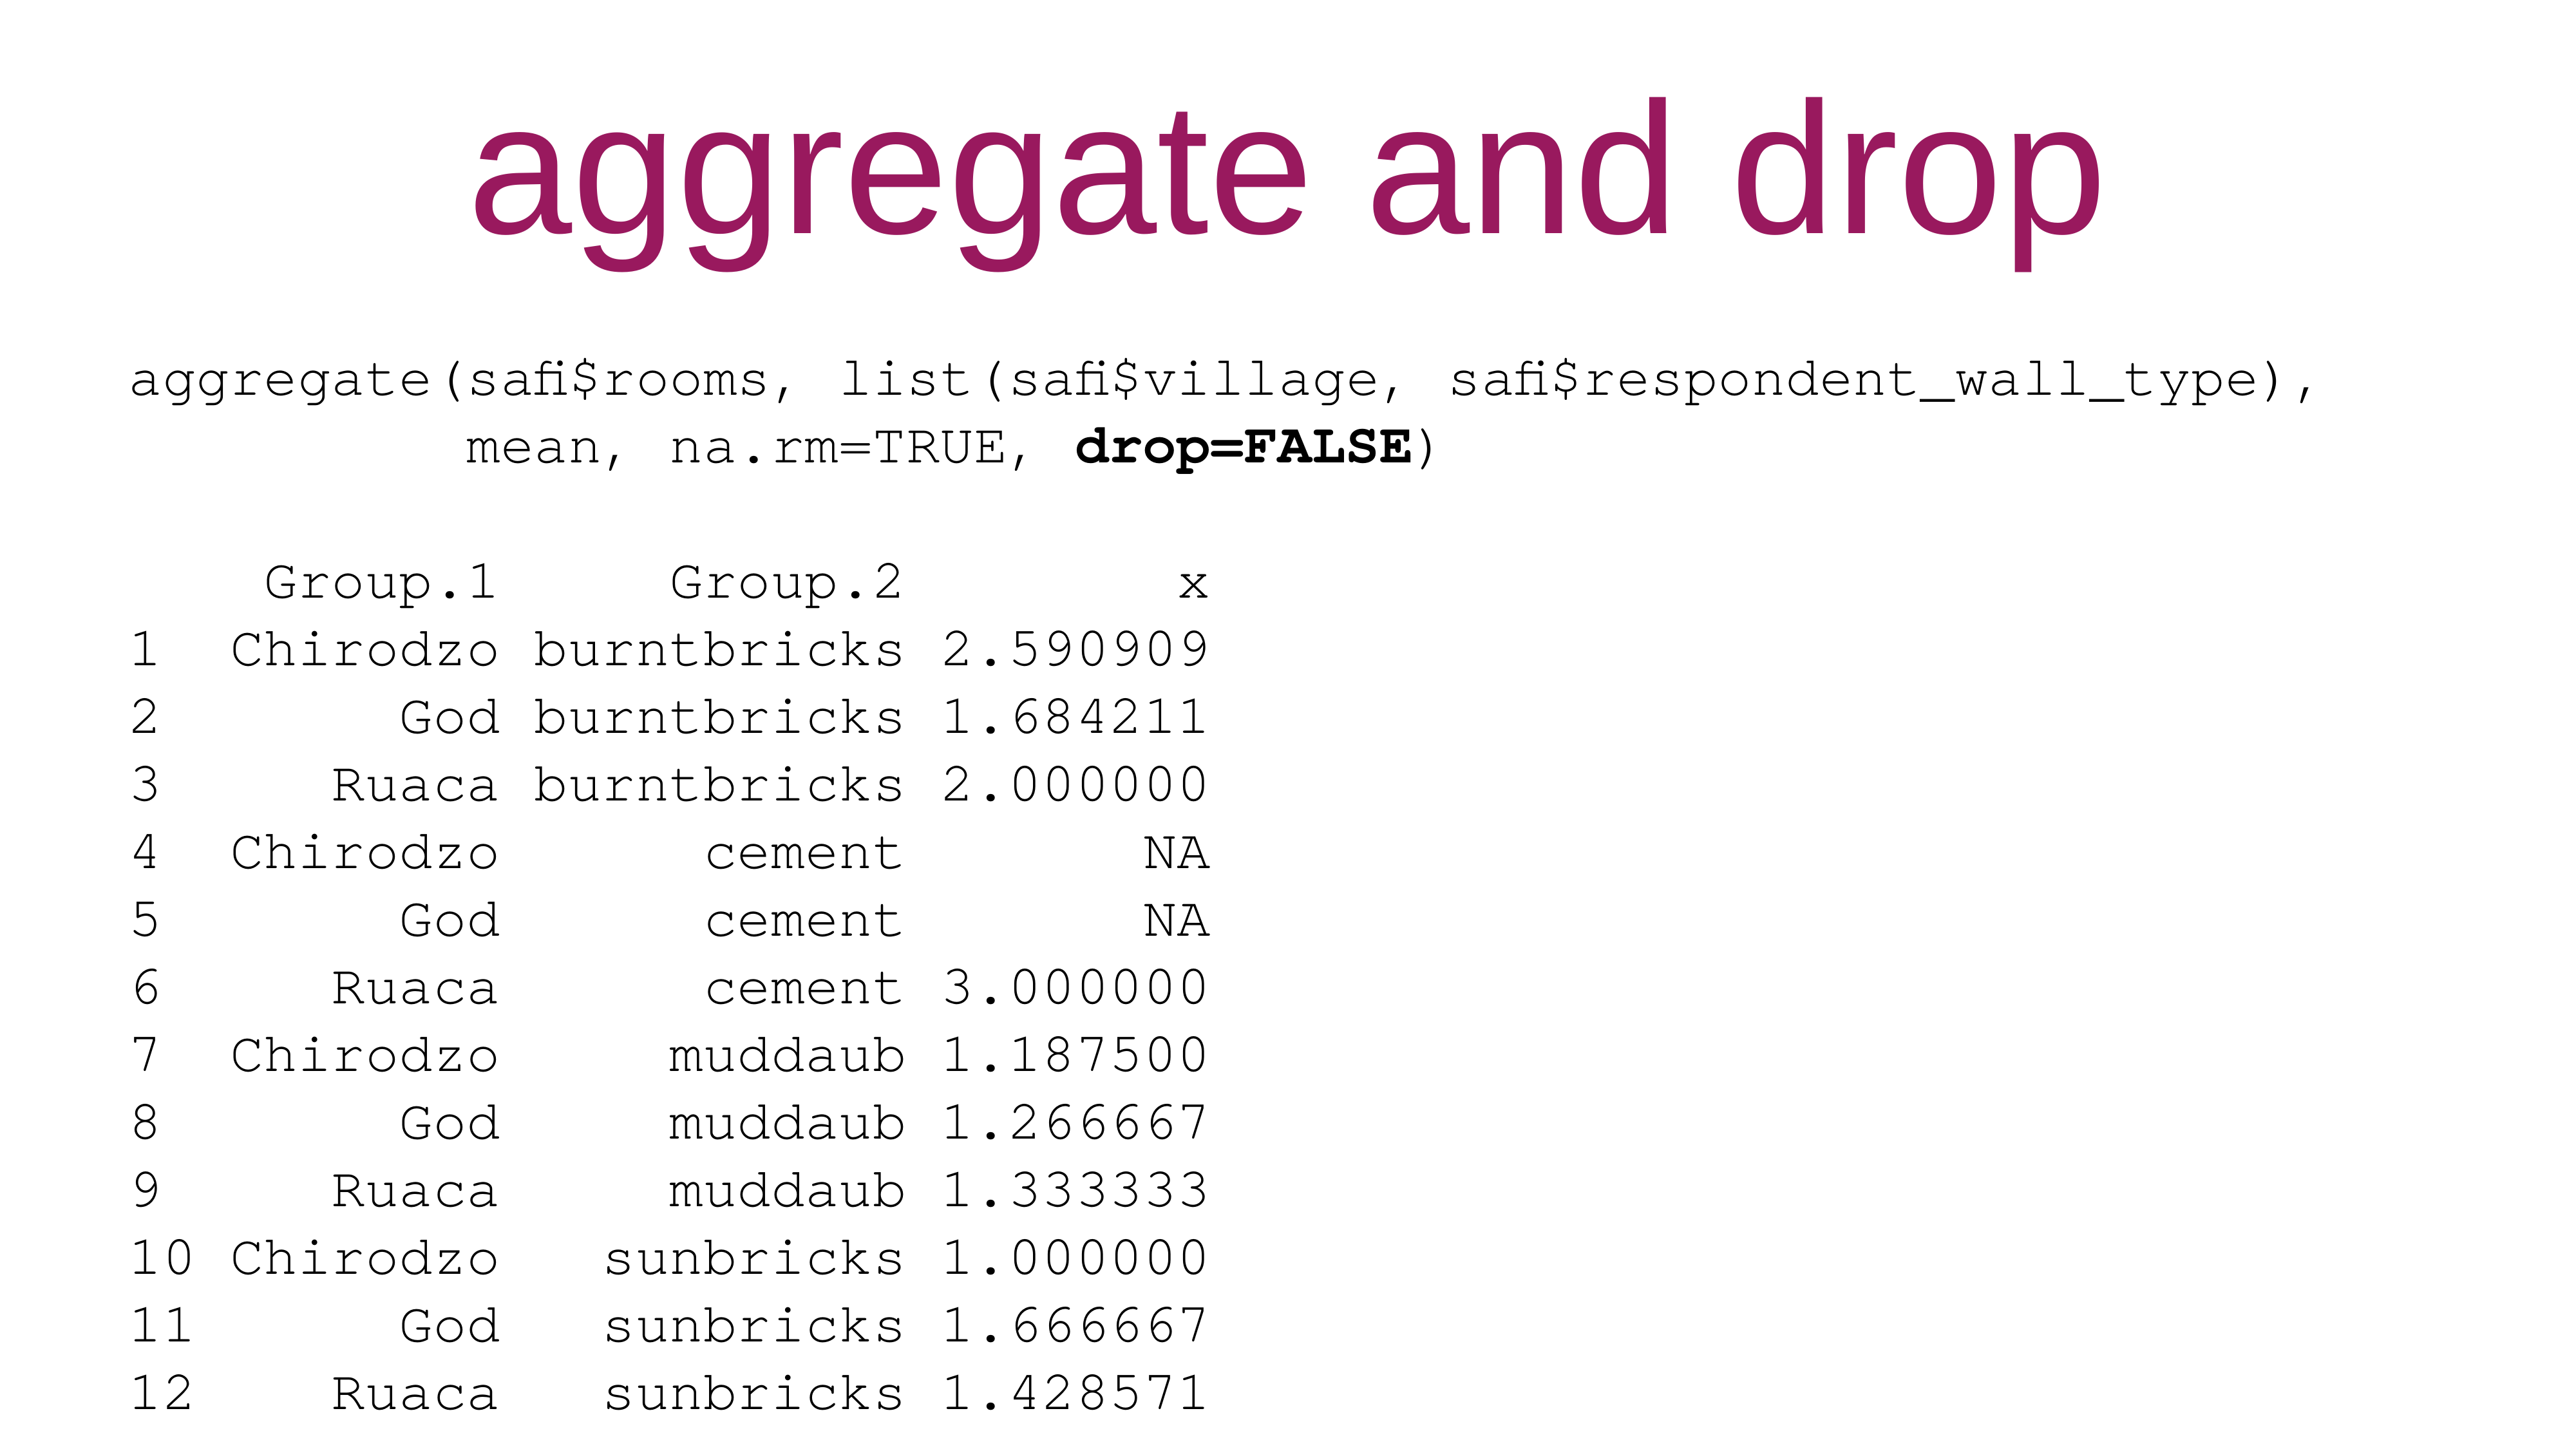

aggregate and drop
aggregate(safi$rooms, list(safi$village, safi$respondent_wall_type),
          mean, na.rm=TRUE, drop=FALSE)

    Group.1     Group.2        x
1  Chirodzo burntbricks 2.590909
2       God burntbricks 1.684211
3     Ruaca burntbricks 2.000000
4  Chirodzo      cement       NA
5       God      cement       NA
6     Ruaca      cement 3.000000
7  Chirodzo     muddaub 1.187500
8       God     muddaub 1.266667
9     Ruaca     muddaub 1.333333
10 Chirodzo   sunbricks 1.000000
11      God   sunbricks 1.666667
12    Ruaca   sunbricks 1.428571